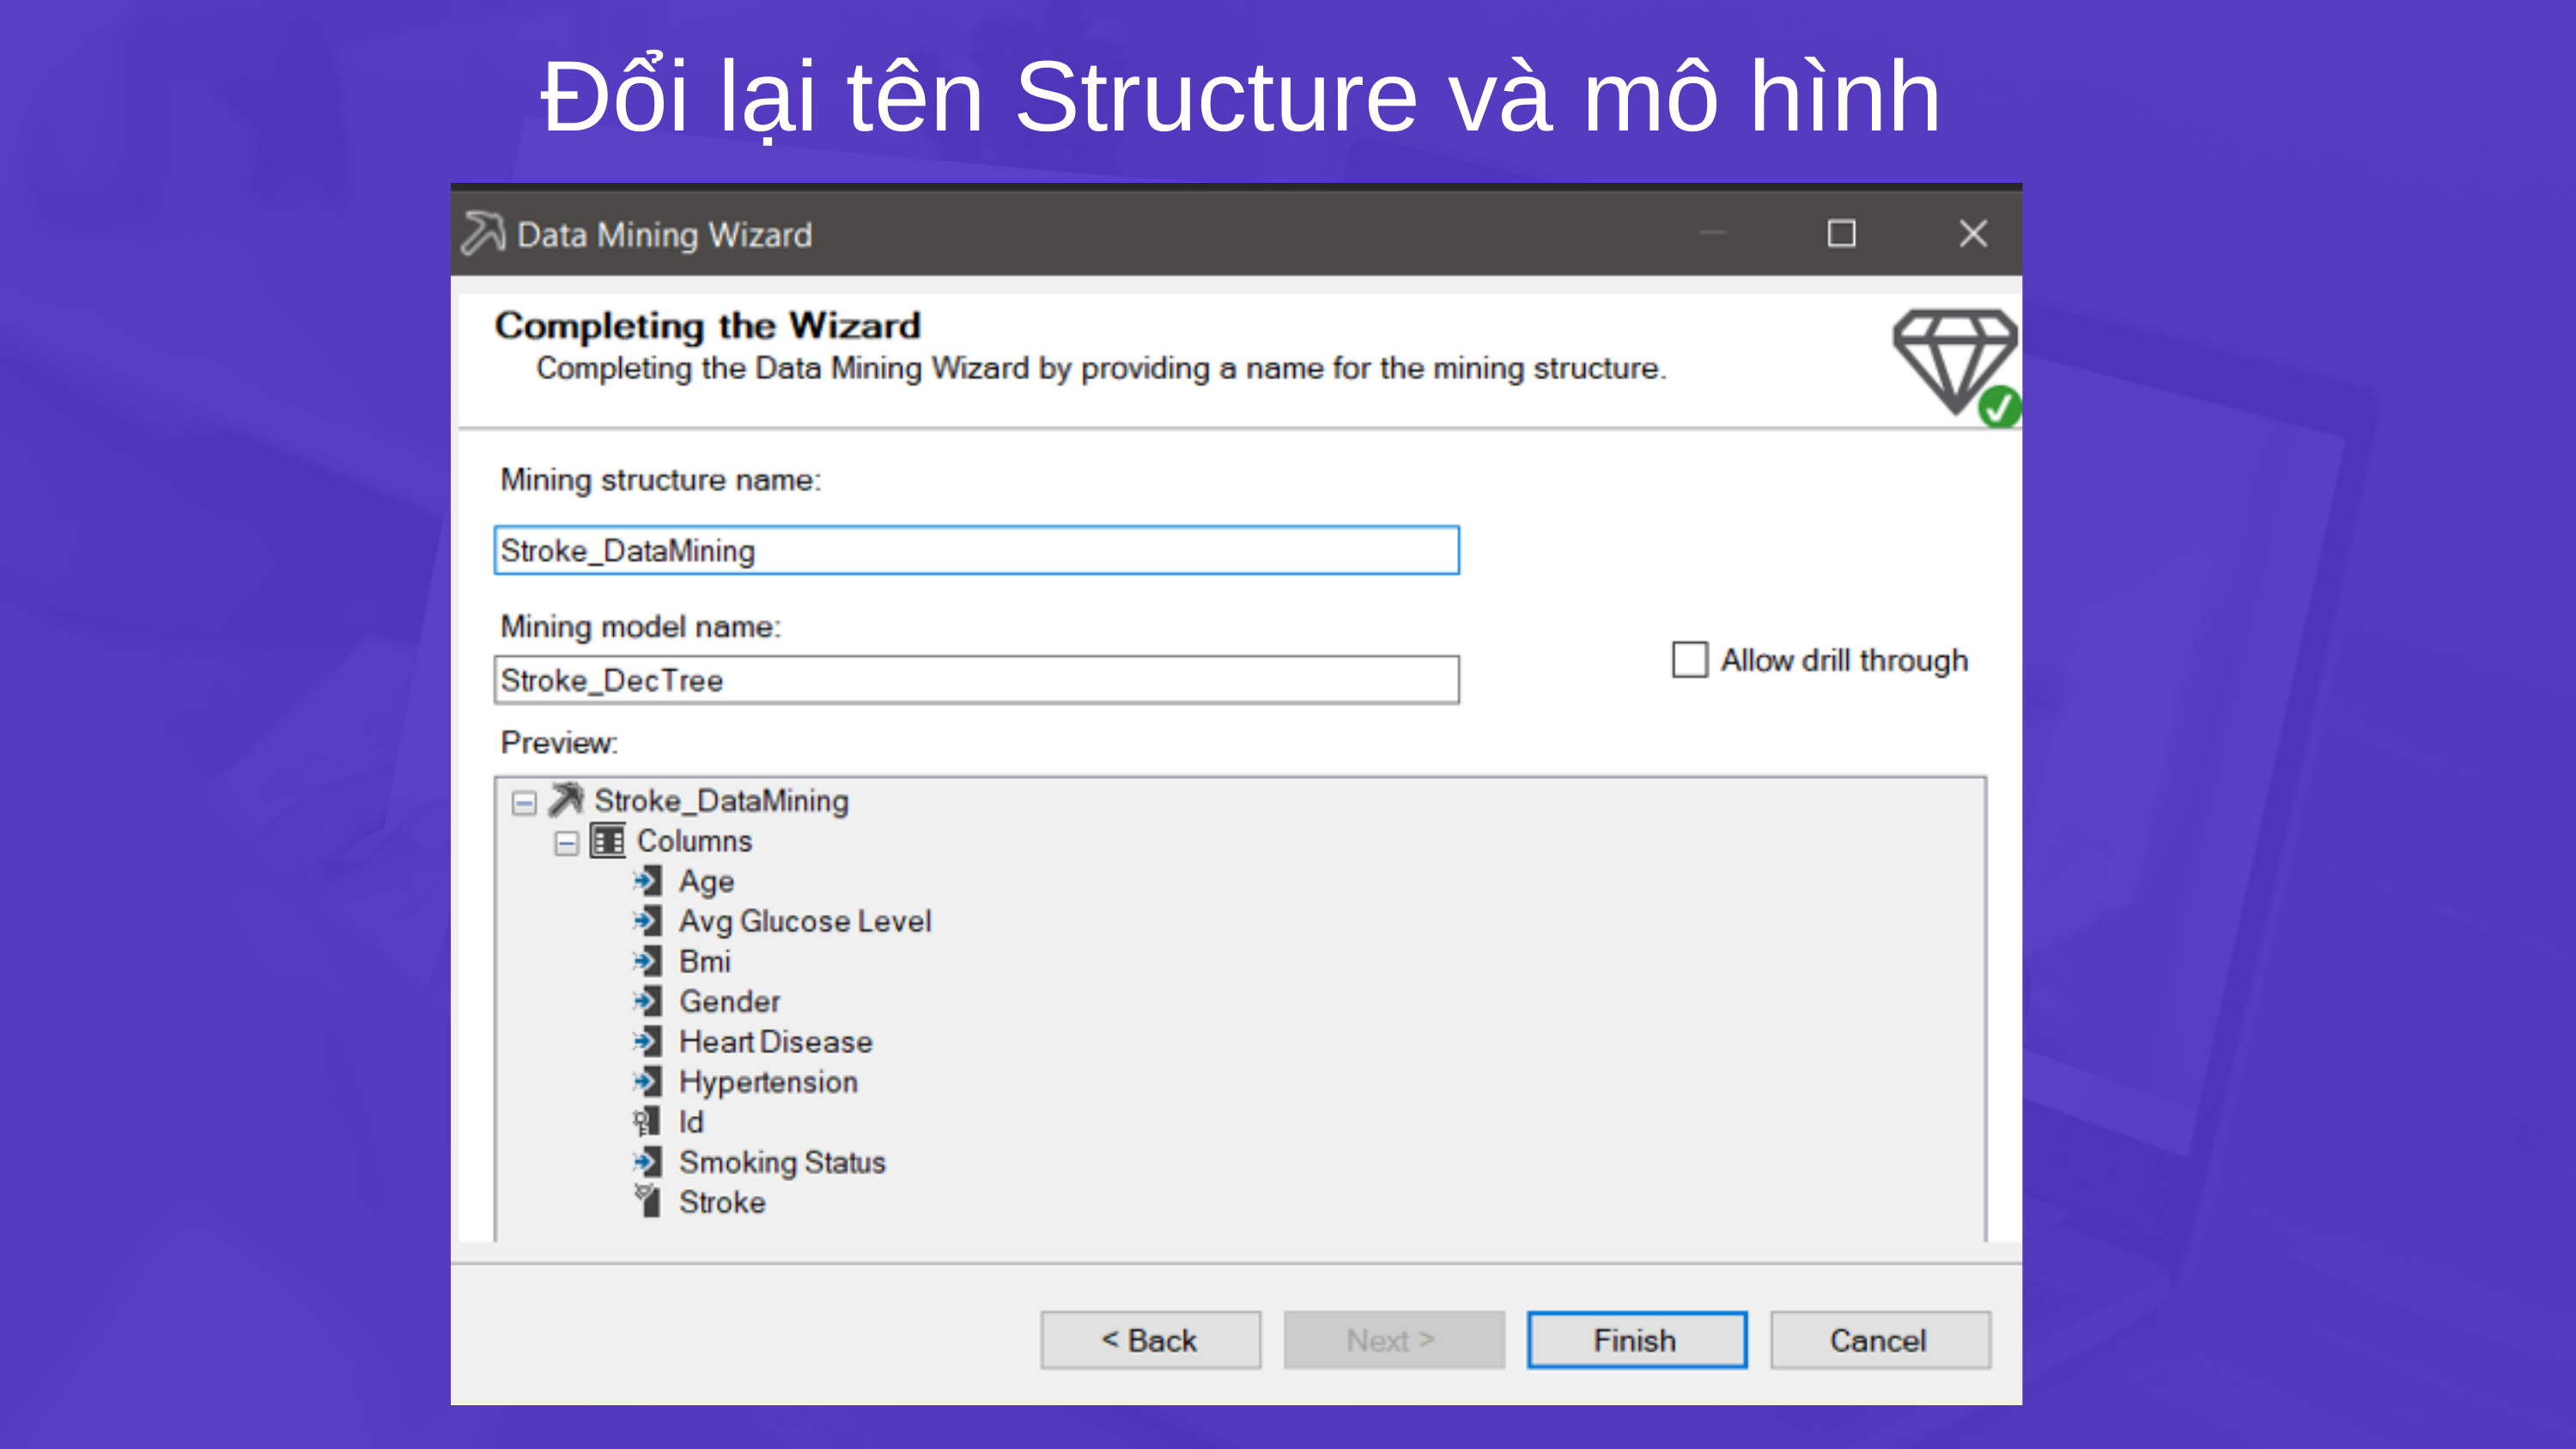

Đổi lại tên Structure và mô hình